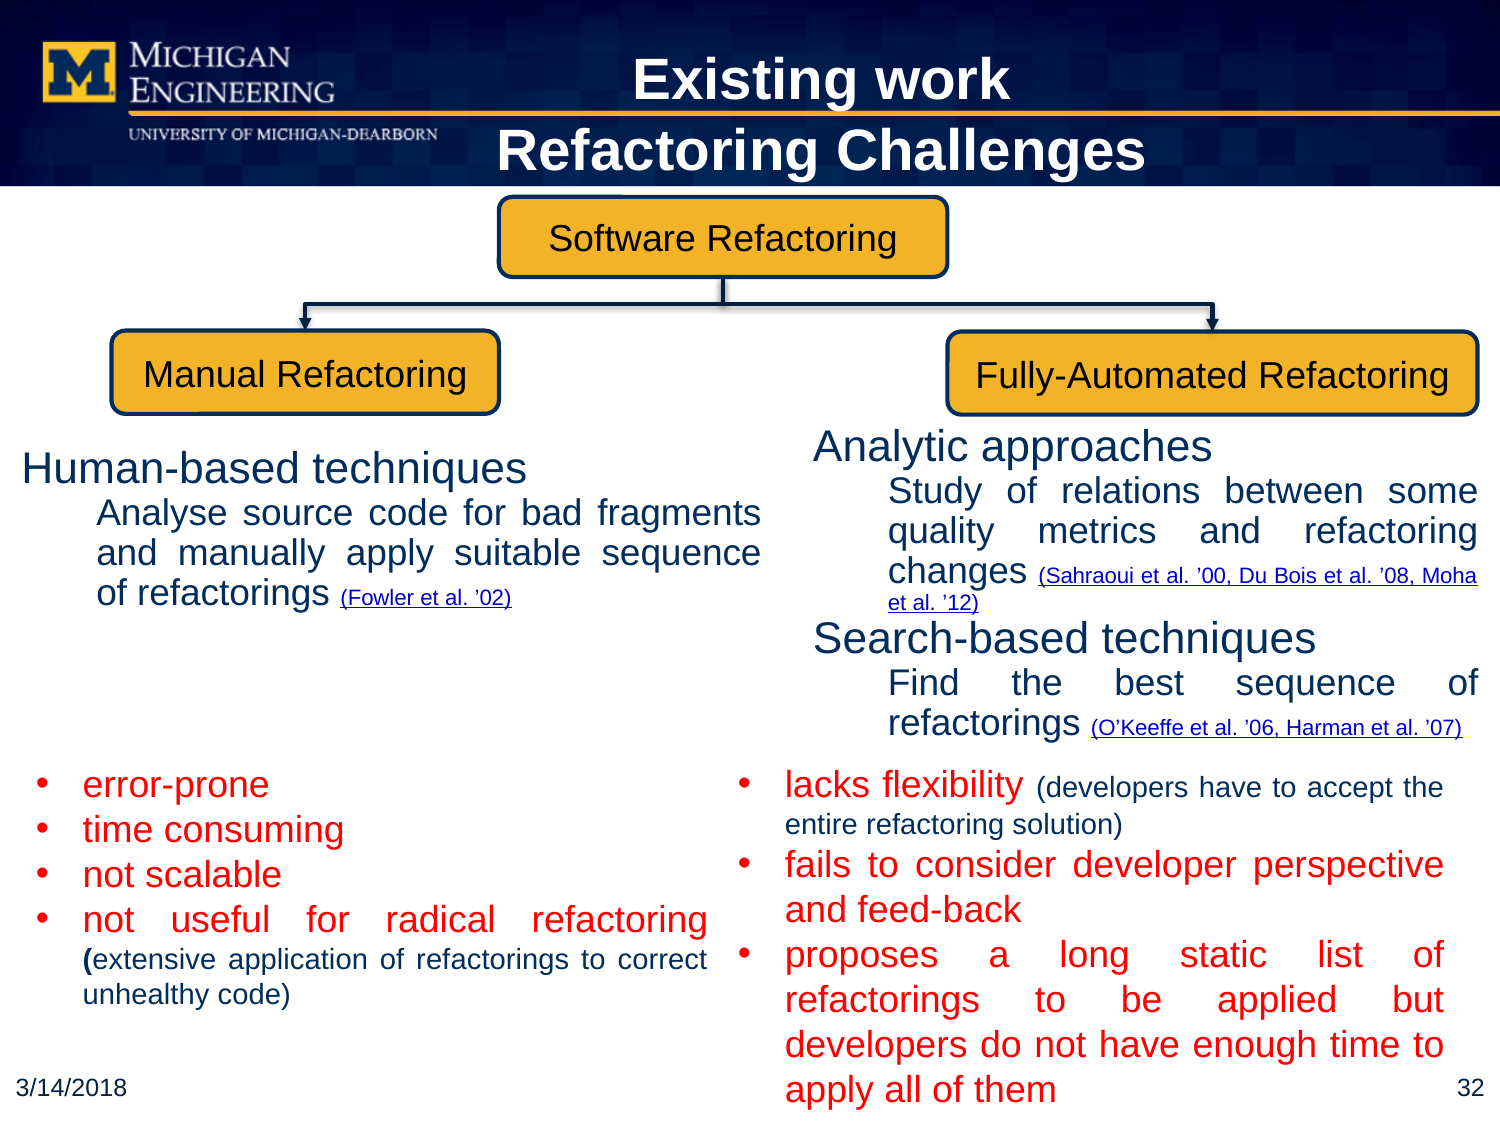

# Existing work Refactoring Challenges
Software Refactoring
Manual Refactoring
Fully-Automated Refactoring
Analytic approaches
Study of relations between some quality metrics and refactoring changes (Sahraoui et al. ’00, Du Bois et al. ’08, Moha et al. ’12)
Search-based techniques
Find the best sequence of refactorings (O’Keeffe et al. ’06, Harman et al. ’07)
Human-based techniques
Analyse source code for bad fragments and manually apply suitable sequence of refactorings (Fowler et al. ’02)
lacks flexibility (developers have to accept the entire refactoring solution)
fails to consider developer perspective and feed-back
proposes a long static list of refactorings to be applied but developers do not have enough time to apply all of them
error-prone
time consuming
not scalable
not useful for radical refactoring (extensive application of refactorings to correct unhealthy code)
3/14/2018
32